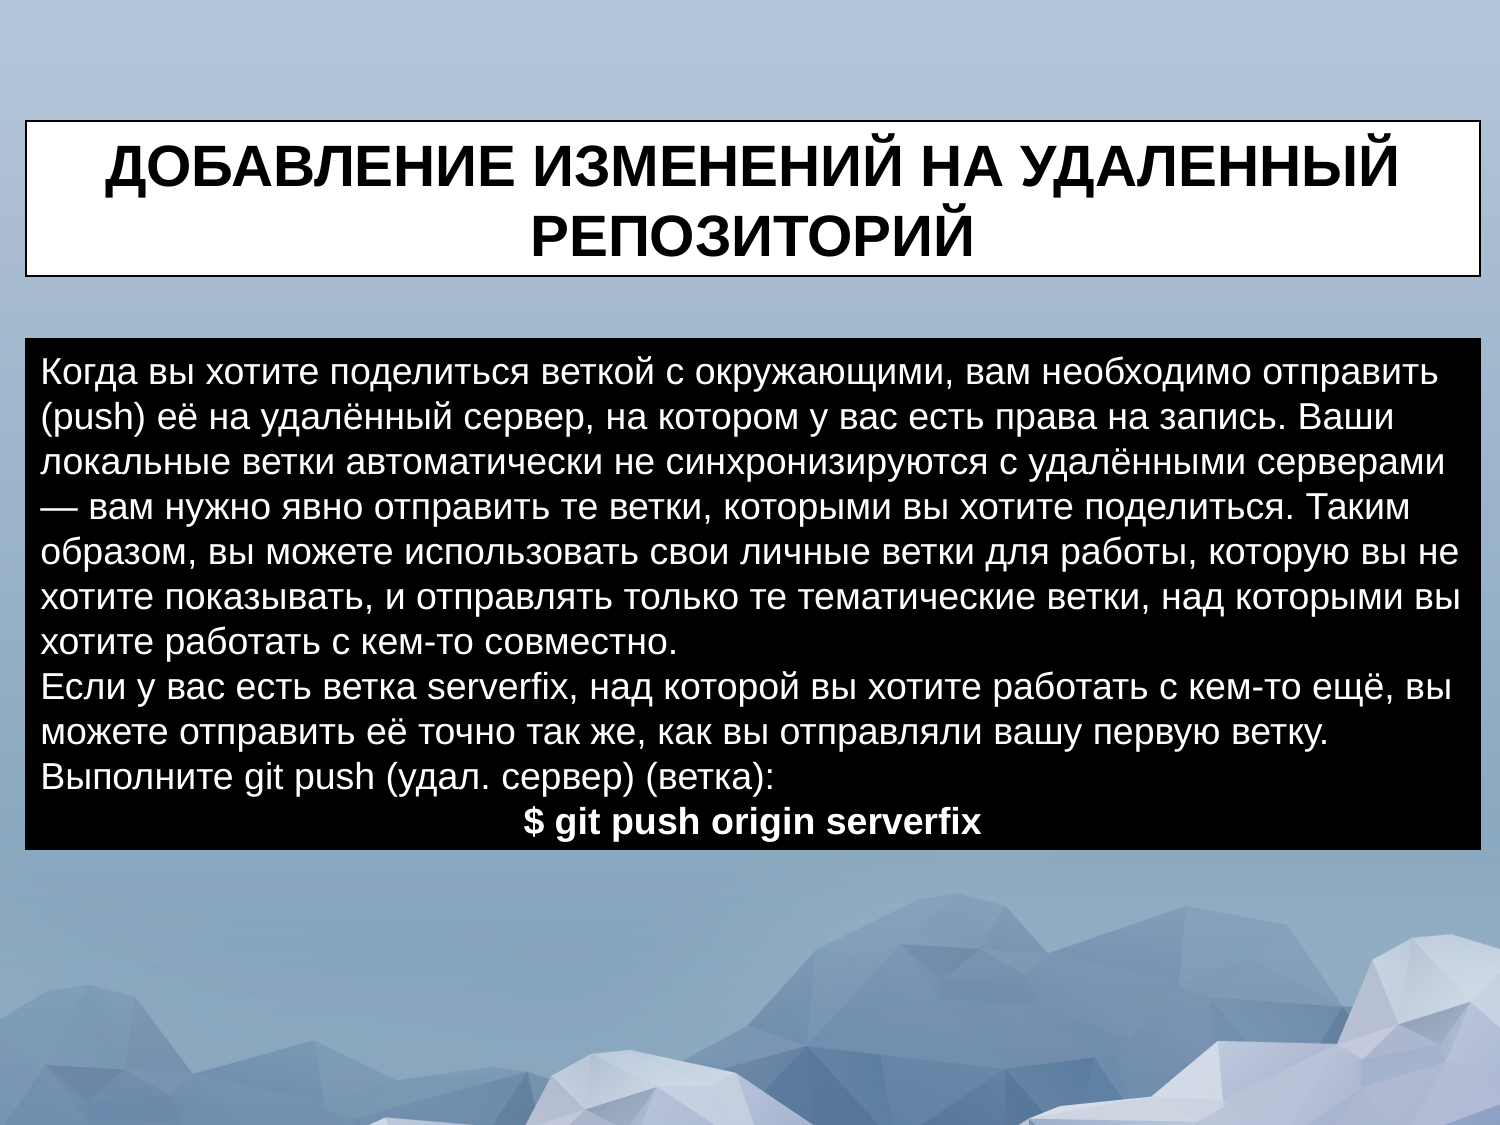

ДОБАВЛЕНИЕ ИЗМЕНЕНИЙ НА УДАЛЕННЫЙ РЕПОЗИТОРИЙ
Когда вы хотите поделиться веткой с окружающими, вам необходимо отправить (push) её на удалённый сервер, на котором у вас есть права на запись. Ваши локальные ветки автоматически не синхронизируются с удалёнными серверами — вам нужно явно отправить те ветки, которыми вы хотите поделиться. Таким образом, вы можете использовать свои личные ветки для работы, которую вы не хотите показывать, и отправлять только те тематические ветки, над которыми вы хотите работать с кем-то совместно.
Если у вас есть ветка serverfix, над которой вы хотите работать с кем-то ещё, вы можете отправить её точно так же, как вы отправляли вашу первую ветку. Выполните git push (удал. сервер) (ветка):
$ git push origin serverfix